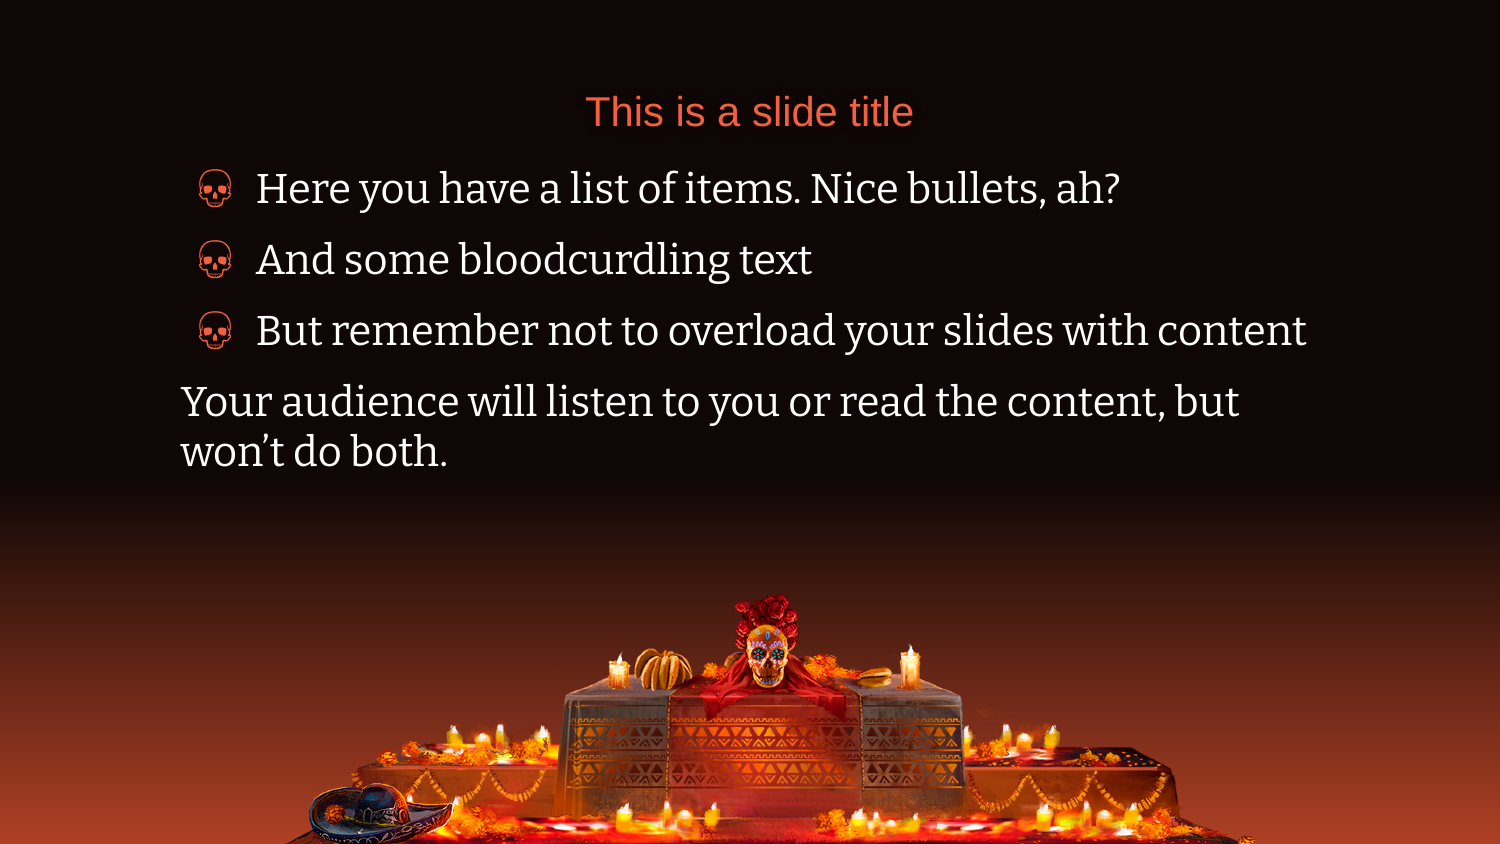

# This is a slide title
Here you have a list of items. Nice bullets, ah?
And some bloodcurdling text
But remember not to overload your slides with content
Your audience will listen to you or read the content, but won’t do both.